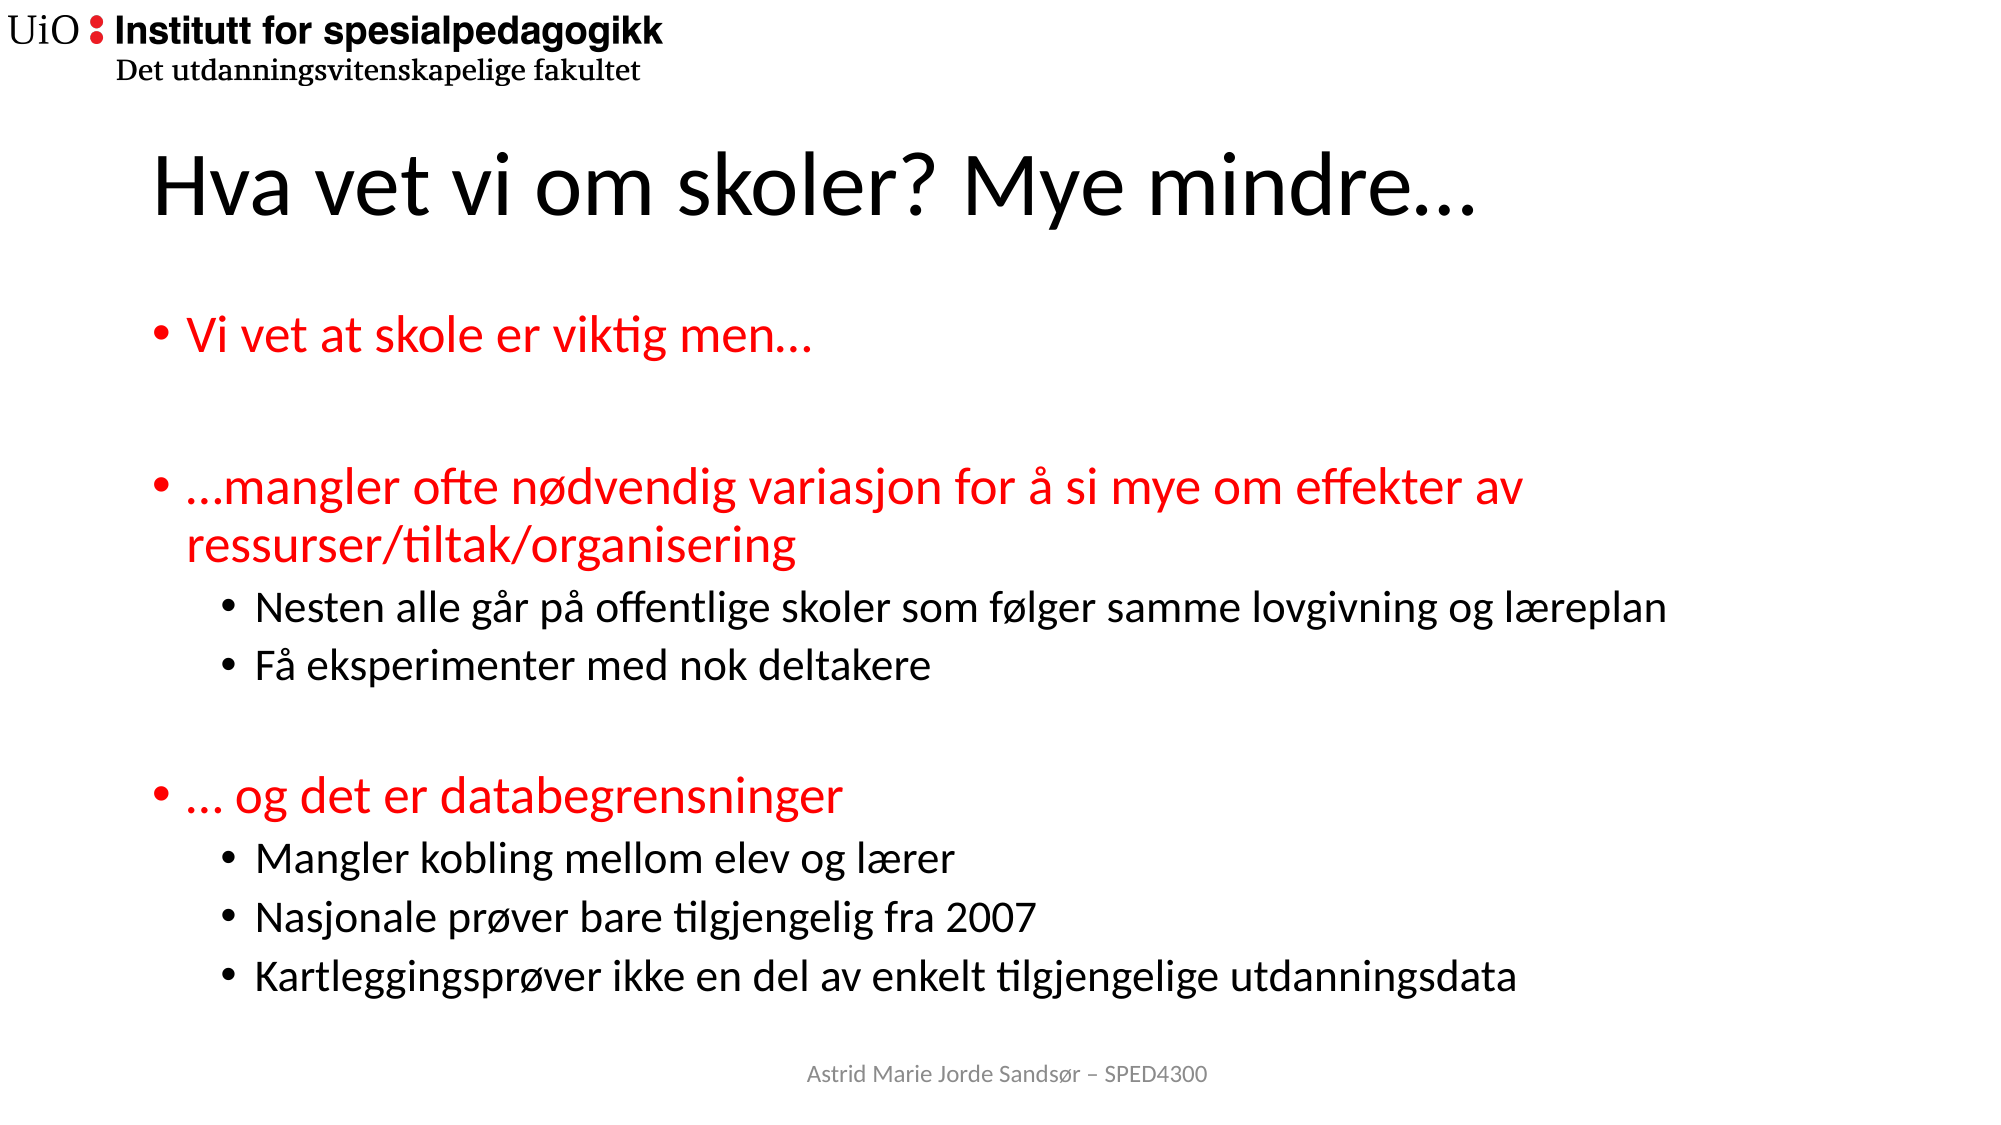

# Hva vet vi om skoler? Mye mindre…
Vi vet at skole er viktig men…

…mangler ofte nødvendig variasjon for å si mye om effekter av ressurser/tiltak/organisering
Nesten alle går på offentlige skoler som følger samme lovgivning og læreplan
Få eksperimenter med nok deltakere

… og det er databegrensninger
Mangler kobling mellom elev og lærer
Nasjonale prøver bare tilgjengelig fra 2007
Kartleggingsprøver ikke en del av enkelt tilgjengelige utdanningsdata

Astrid Marie Jorde Sandsør – SPED4300